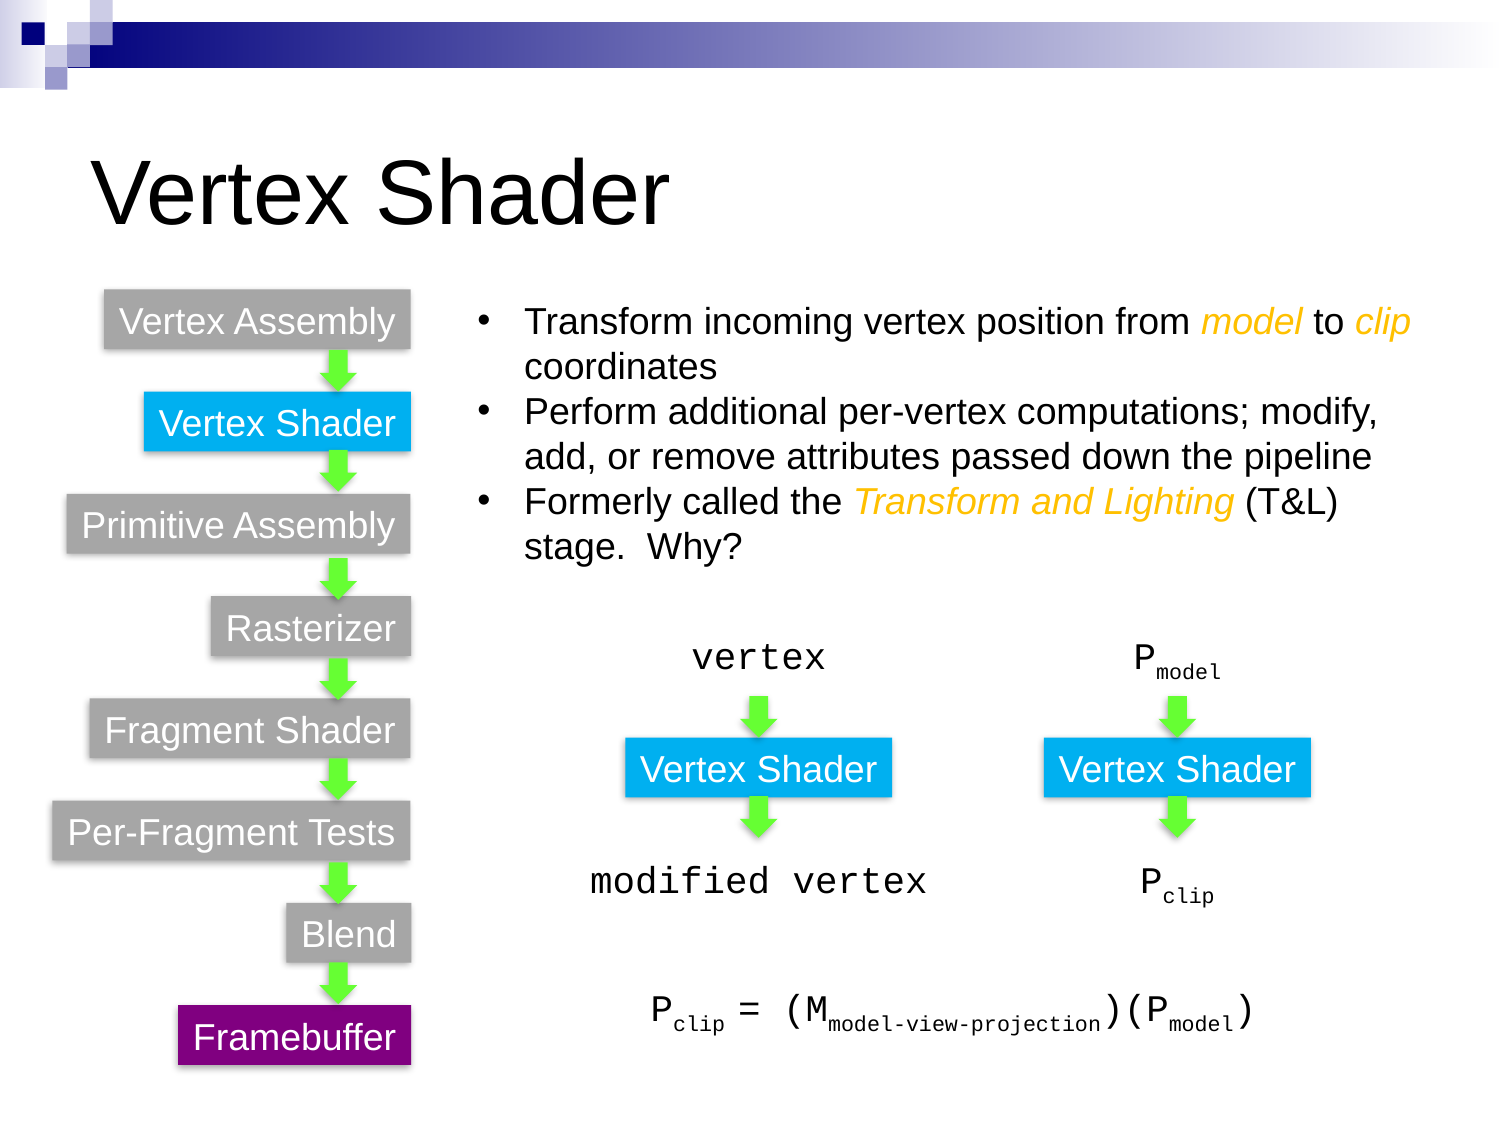

# Vertex Shader
Vertex Assembly
Transform incoming vertex position from model to clip coordinates
Perform additional per-vertex computations; modify, add, or remove attributes passed down the pipeline
Formerly called the Transform and Lighting (T&L) stage.  Why?

Vertex Shader

Primitive Assembly

Rasterizer
vertex
Pmodel

Fragment Shader
Vertex Shader
Vertex Shader

Per-Fragment Tests
modified vertex
Pclip

Blend

Pclip = (Mmodel-view-projection)(Pmodel)
Framebuffer